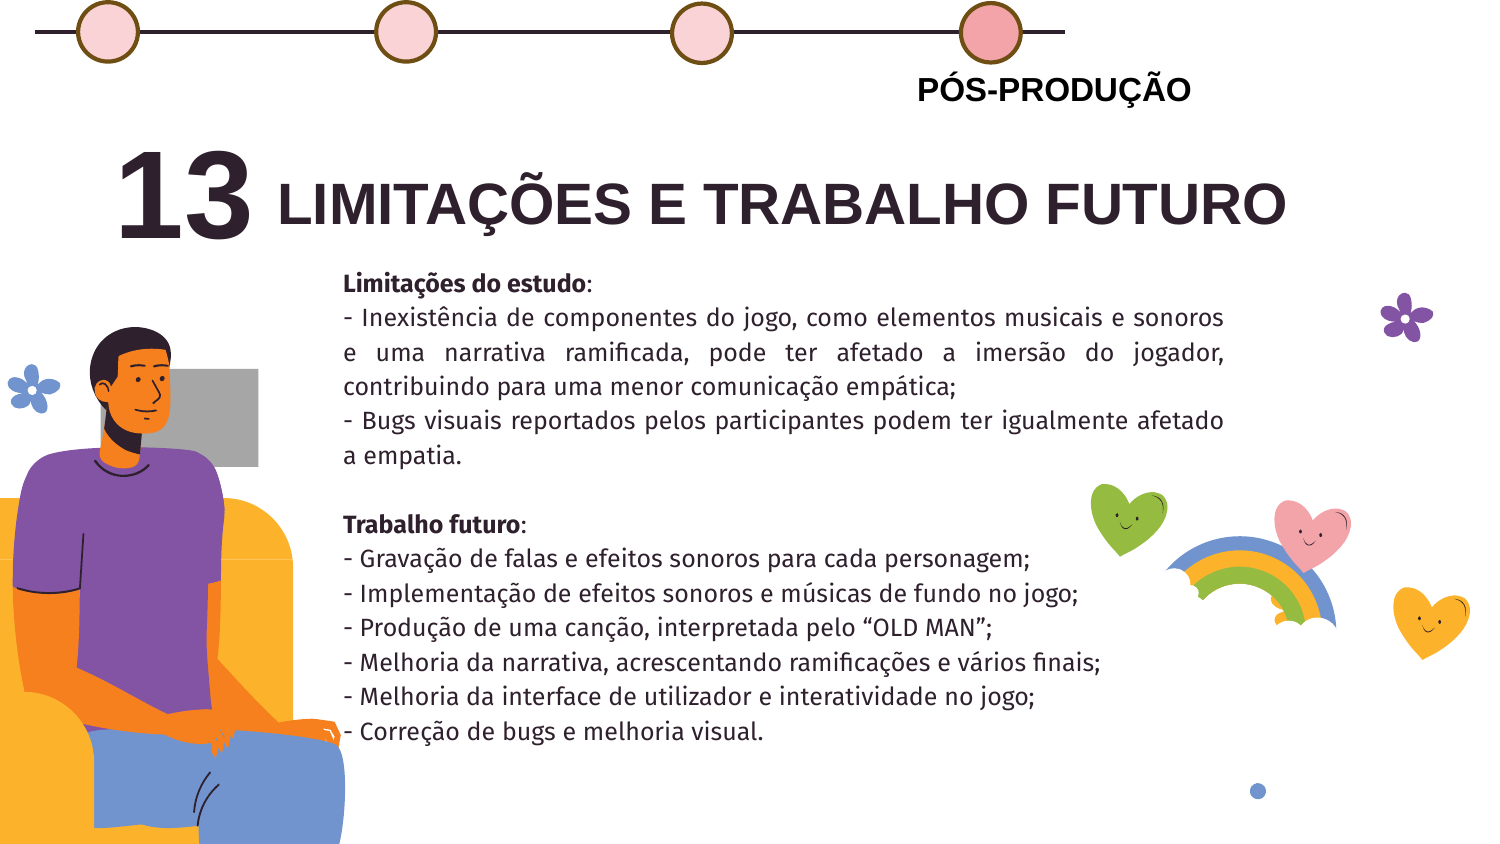

PÓS-PRODUÇÃO
# LIMITAÇÕES E TRABALHO FUTURO
13
Limitações do estudo:
- Inexistência de componentes do jogo, como elementos musicais e sonoros e uma narrativa ramificada, pode ter afetado a imersão do jogador, contribuindo para uma menor comunicação empática;
- Bugs visuais reportados pelos participantes podem ter igualmente afetado a empatia.

Trabalho futuro:
- Gravação de falas e efeitos sonoros para cada personagem;
- Implementação de efeitos sonoros e músicas de fundo no jogo;
- Produção de uma canção, interpretada pelo “OLD MAN”;
- Melhoria da narrativa, acrescentando ramificações e vários finais;
- Melhoria da interface de utilizador e interatividade no jogo;
- Correção de bugs e melhoria visual.